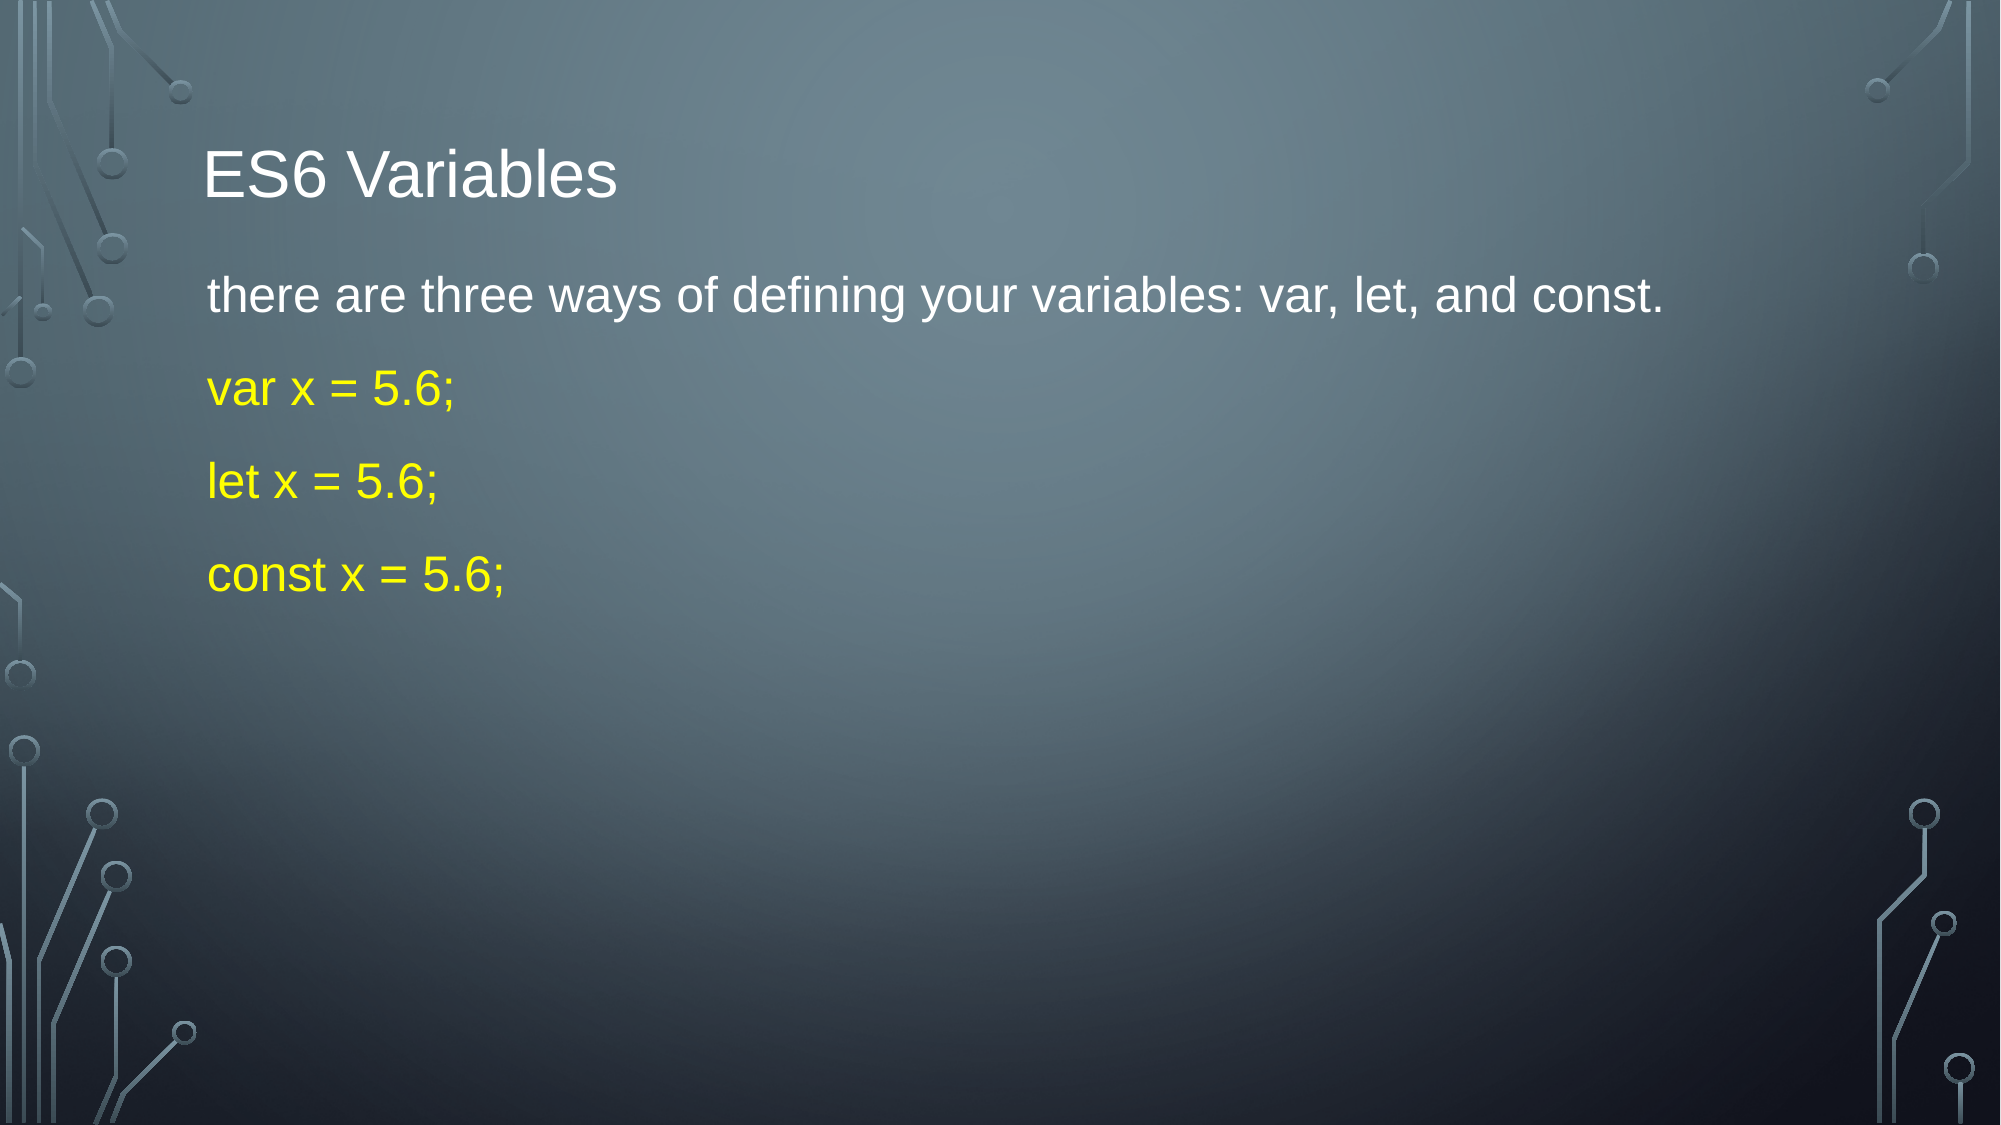

# ES6 Variables
there are three ways of defining your variables: var, let, and const.
var x = 5.6;
let x = 5.6;
const x = 5.6;